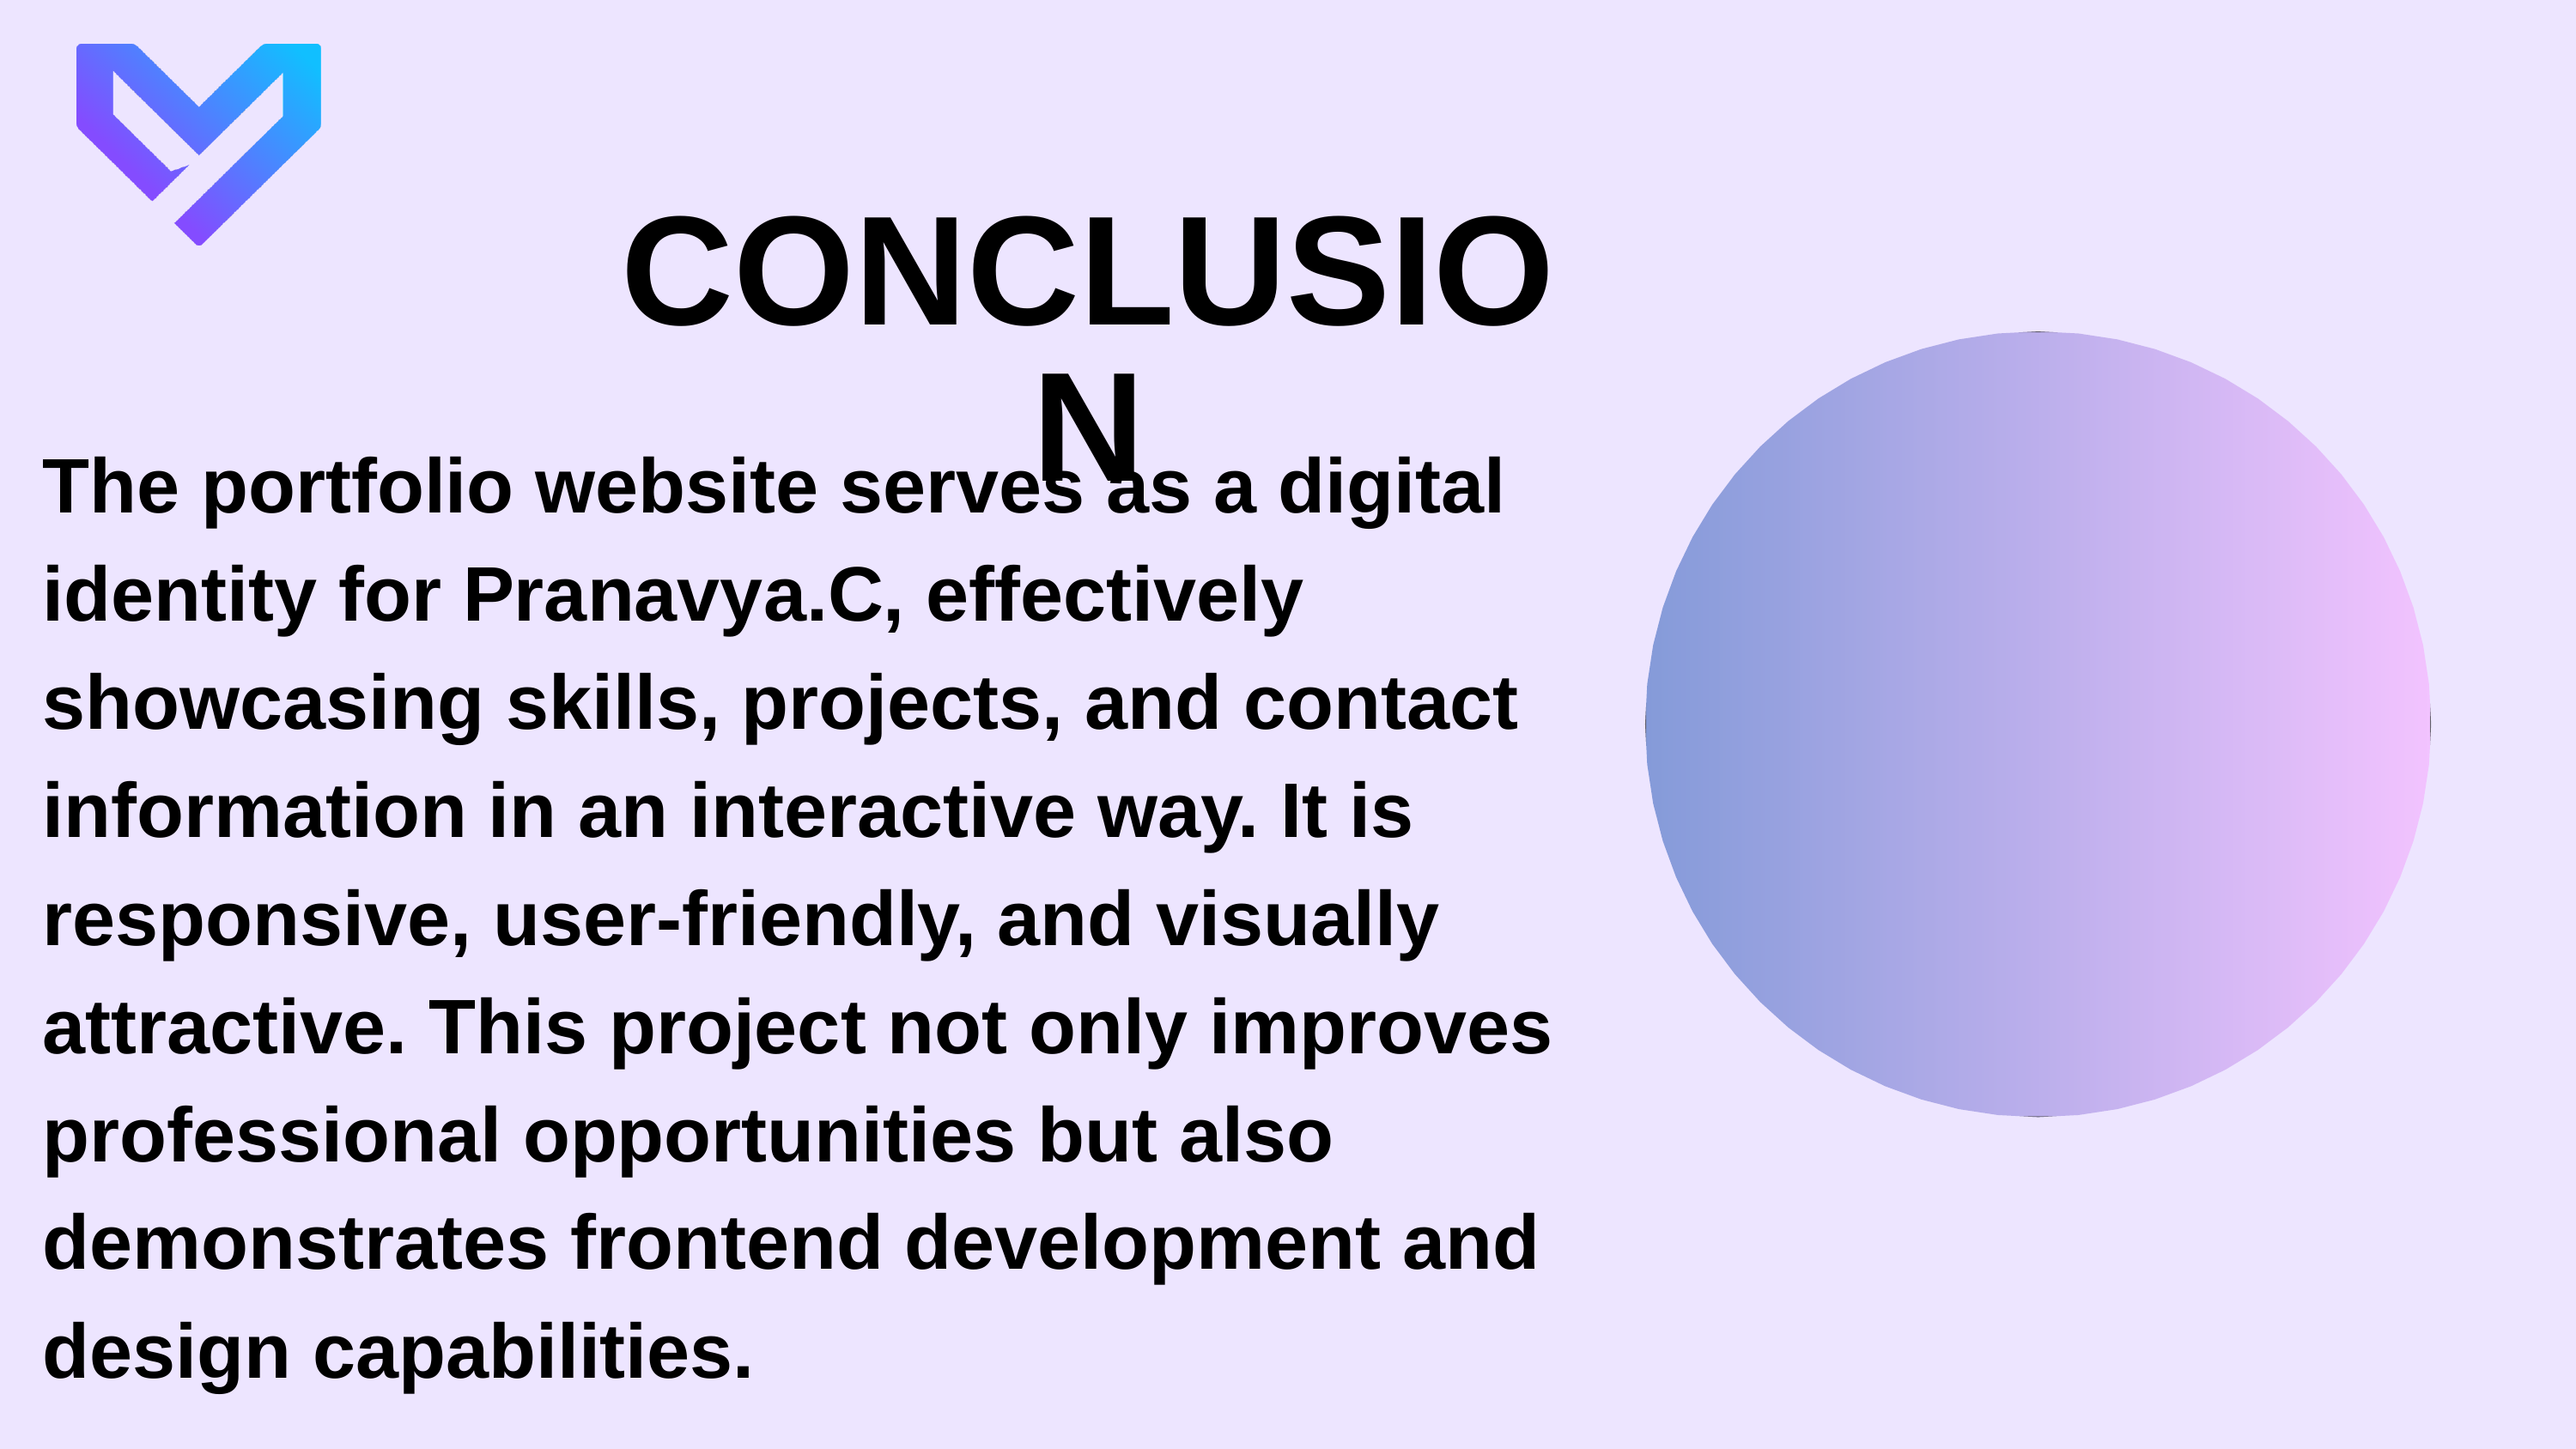

CONCLUSION

The portfolio website serves as a digital identity for Pranavya.C, effectively showcasing skills, projects, and contact information in an interactive way. It is responsive, user-friendly, and visually attractive. This project not only improves professional opportunities but also demonstrates frontend development and design capabilities.